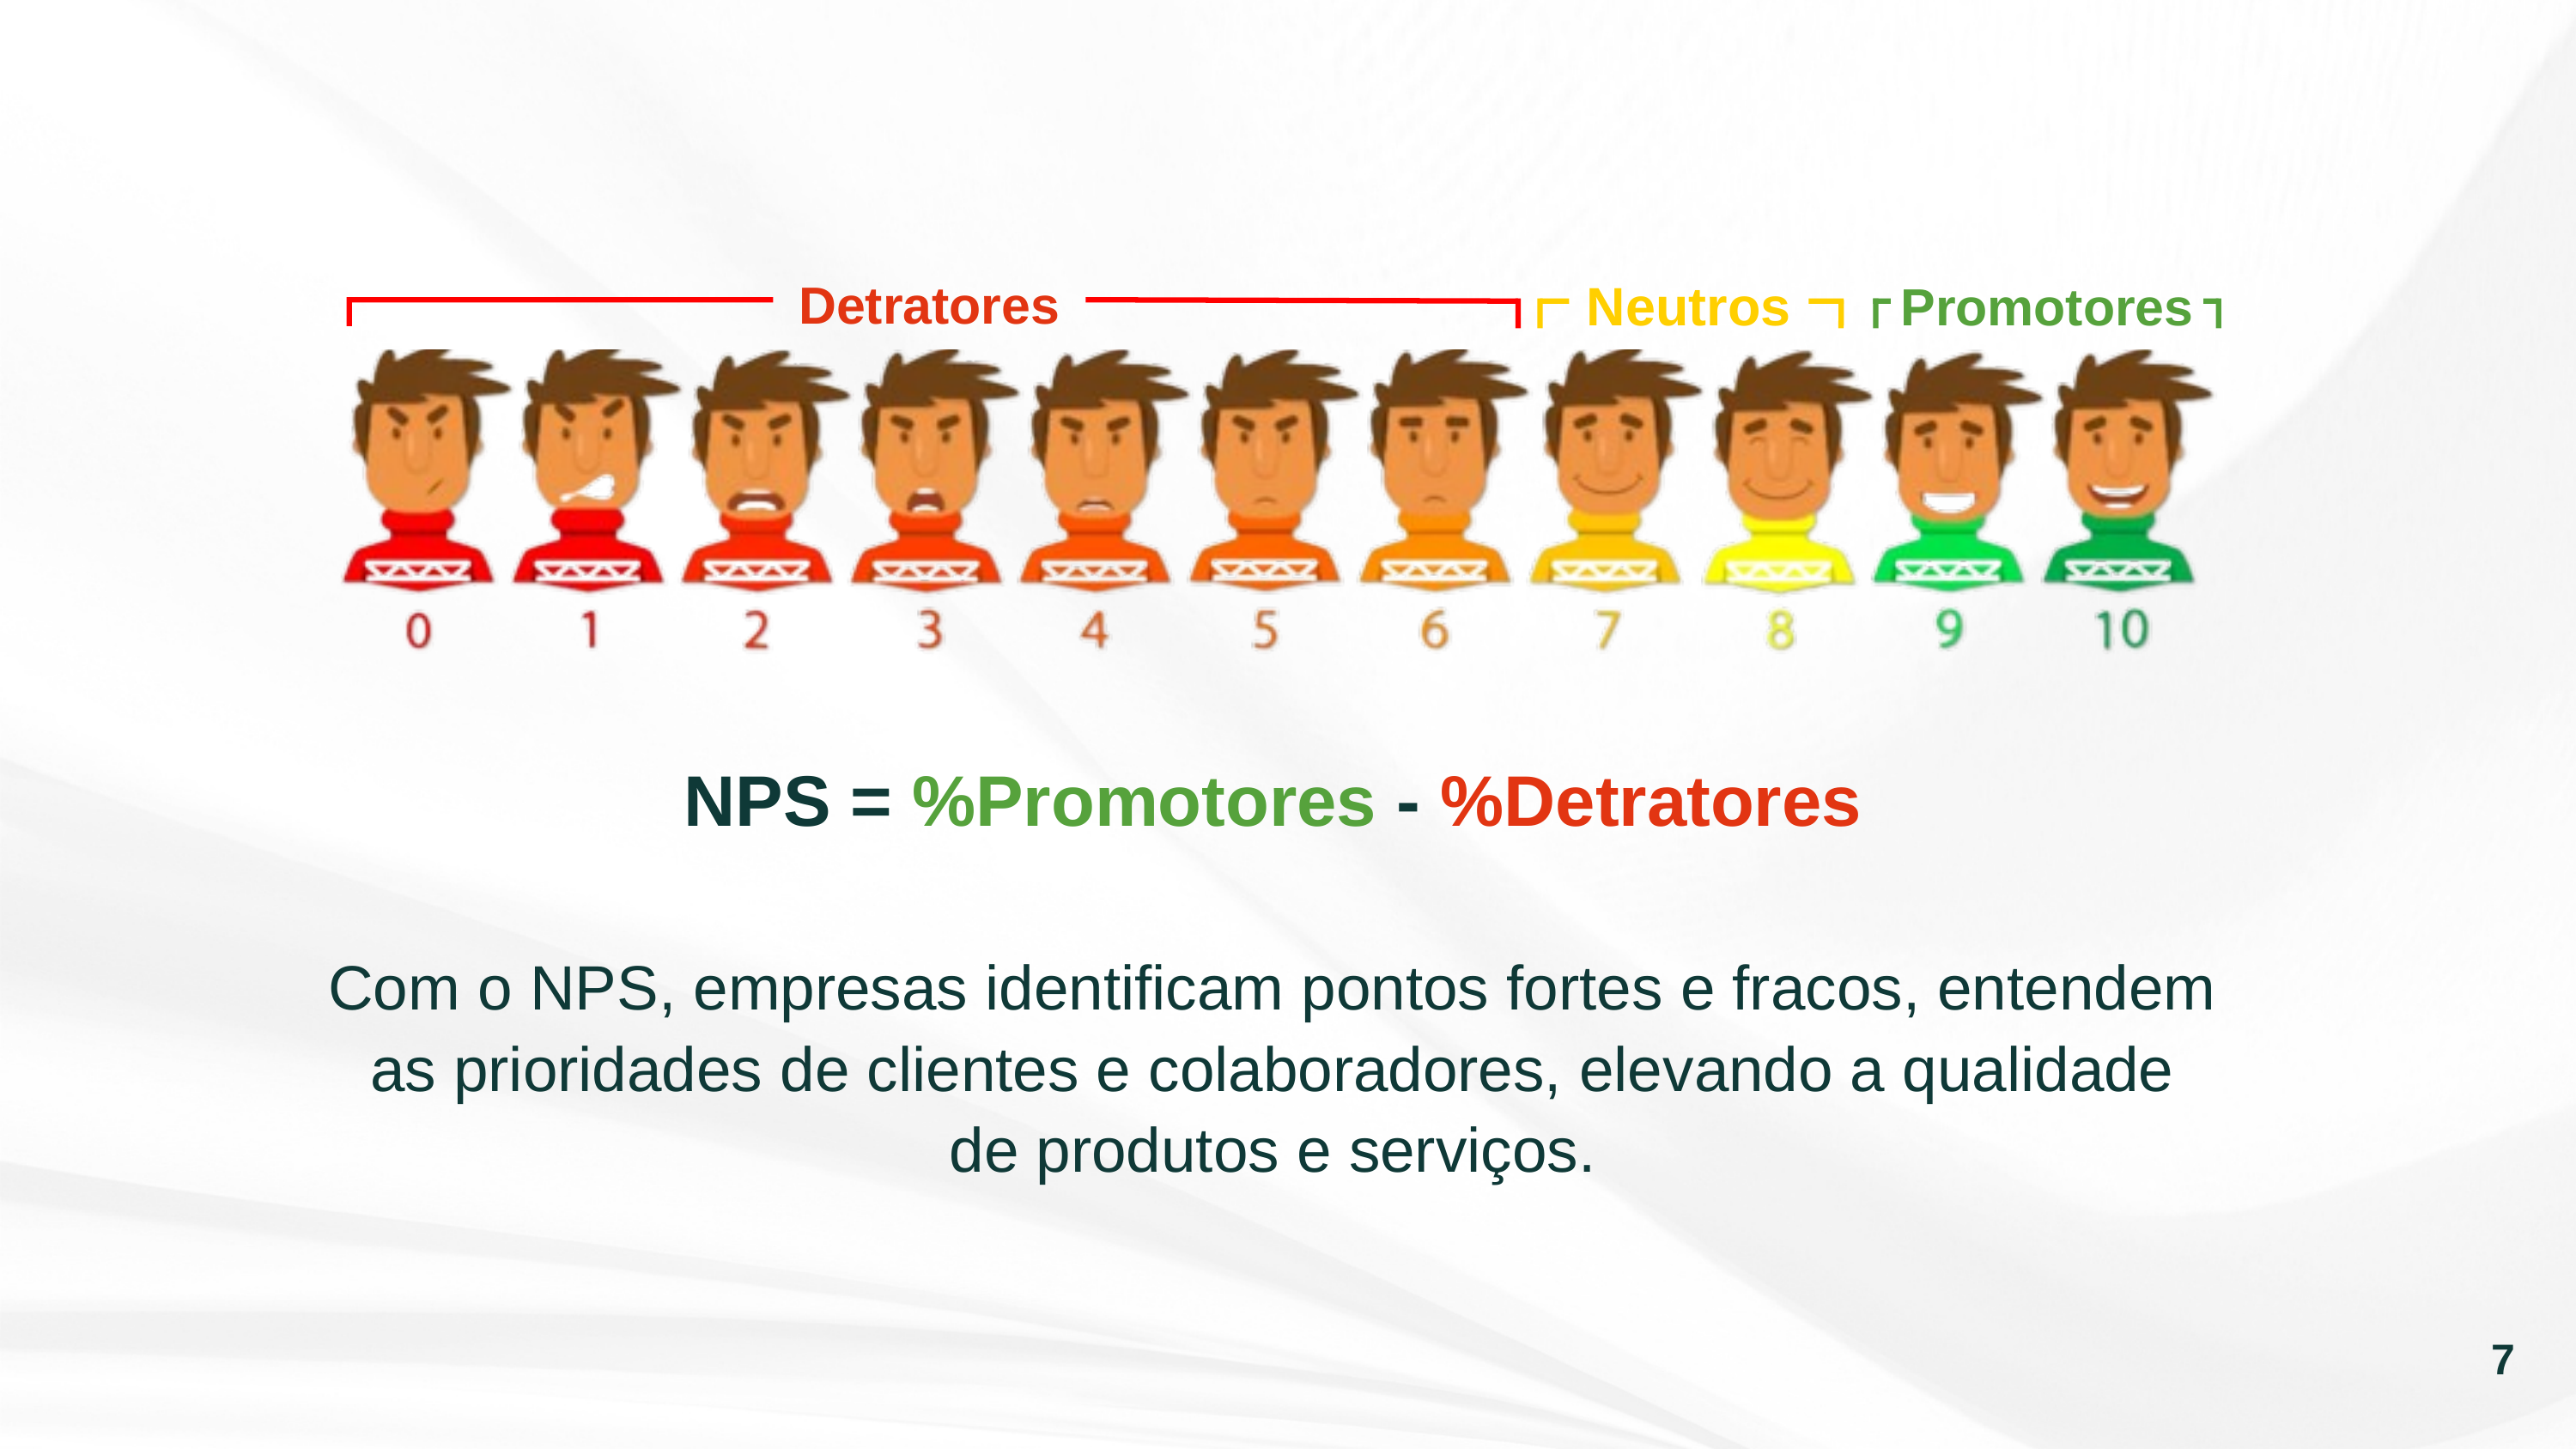

Neutros
Detratores
Promotores

NPS = %Promotores - %Detratores
Com o NPS, empresas identificam pontos fortes e fracos, entendem as prioridades de clientes e colaboradores, elevando a qualidade de produtos e serviços.
7